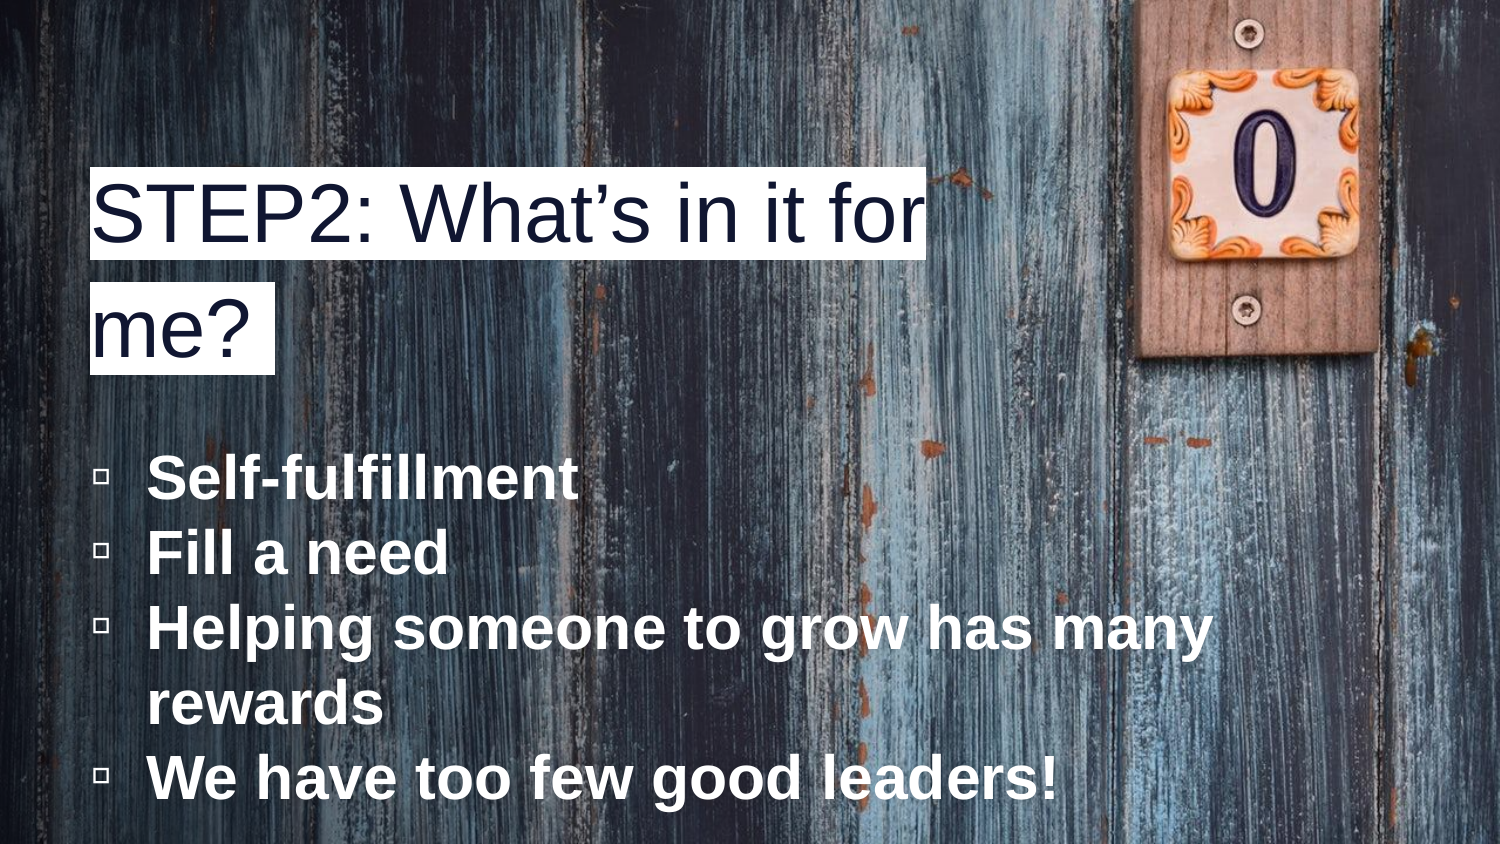

# STEP2: What’s in it for me?
Self-fulfillment
Fill a need
Helping someone to grow has many rewards
We have too few good leaders!